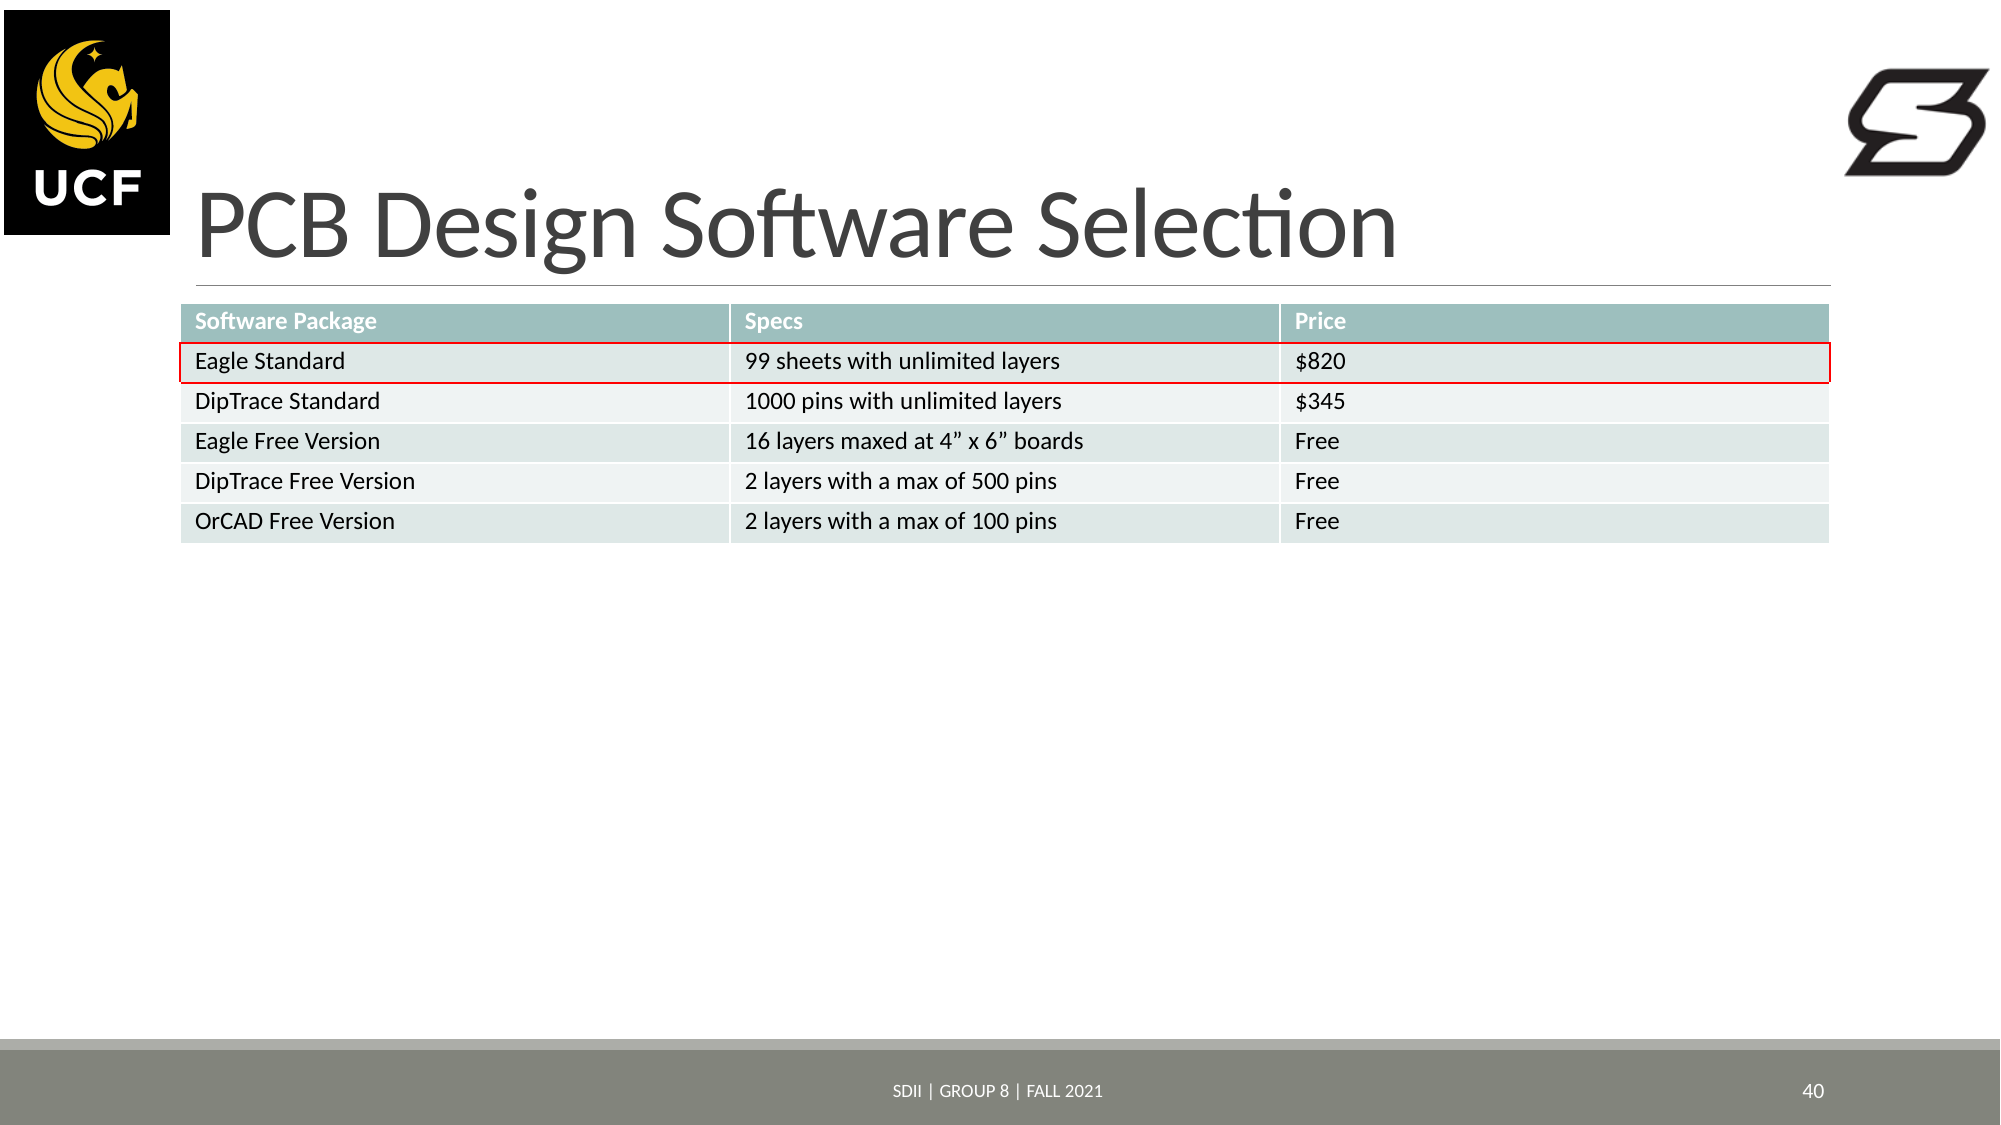

# PCB Design Software Selection
| Software Package | Specs | Price |
| --- | --- | --- |
| Eagle Standard | 99 sheets with unlimited layers | $820 |
| DipTrace Standard | 1000 pins with unlimited layers | $345 |
| Eagle Free Version | 16 layers maxed at 4” x 6” boards | Free |
| DipTrace Free Version | 2 layers with a max of 500 pins | Free |
| OrCAD Free Version | 2 layers with a max of 100 pins | Free |
SDII | Group 8 | Fall 2021
40